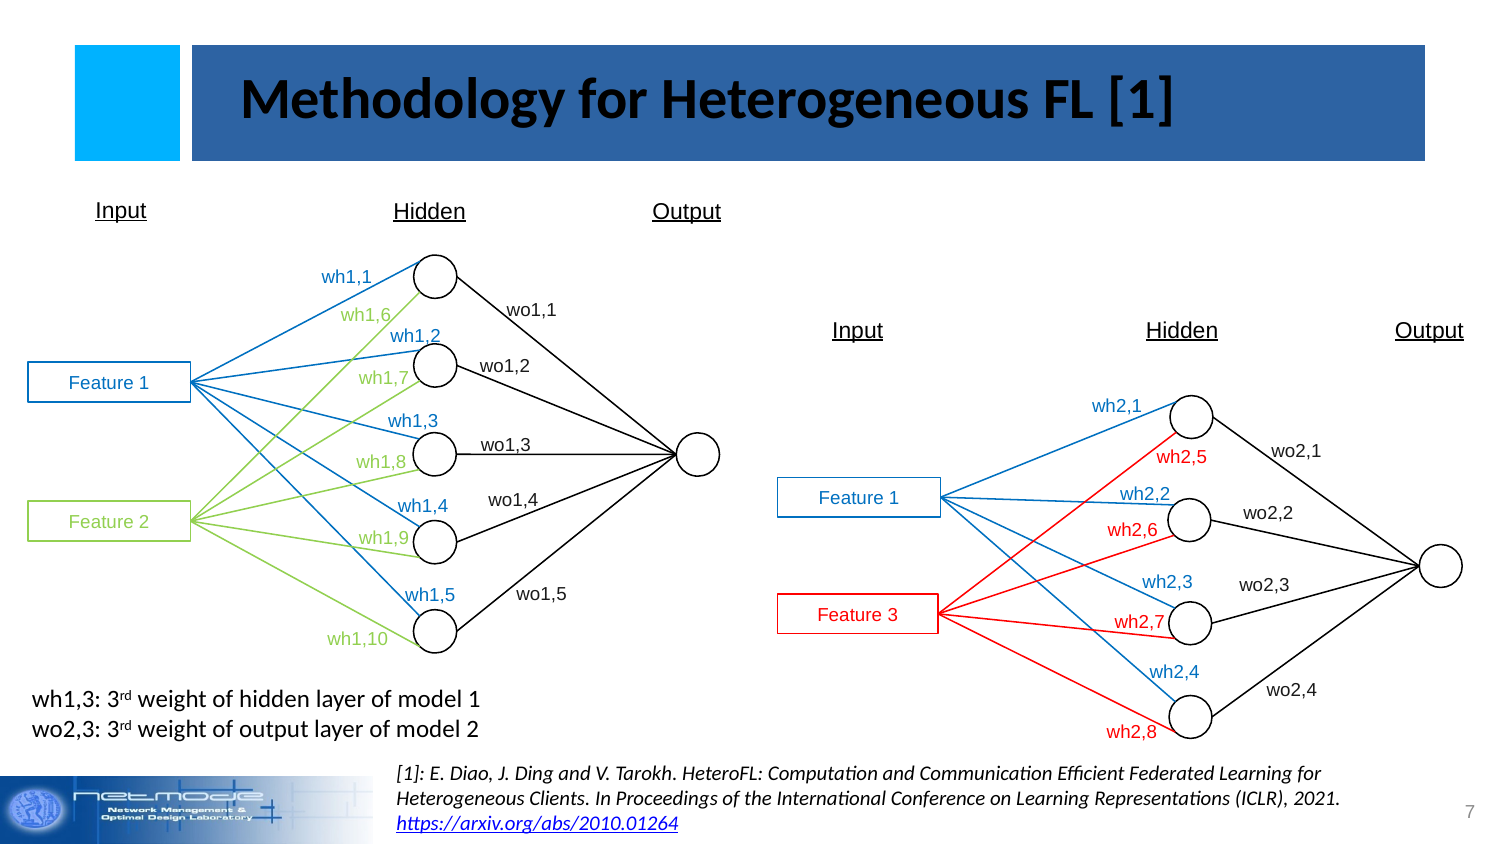

Methodology for Heterogeneous FL [1]
Input
Hidden
Output

wh1,1
wo1,1
wh1,6
Input
Hidden
Output
wh1,2

wo1,2
wh1,7
Feature 1
wh2,1

wh1,3
wo1,3
wo2,1

wh2,5
wh1,8
wh2,2
Feature 1
wo1,4
wh1,4
wo2,2

Feature 2
wh2,6
wh1,9

wh2,3
wo2,3
wo1,5
wh1,5
Feature 3

wh2,7

wh1,10
wh2,4
wo2,4
wh1,3: 3rd weight of hidden layer of model 1
wo2,3: 3rd weight of output layer of model 2

wh2,8
[1]: E. Diao, J. Ding and V. Tarokh. HeteroFL: Computation and Communication Efficient Federated Learning for
Heterogeneous Clients. In Proceedings of the International Conference on Learning Representations (ICLR), 2021.
https://arxiv.org/abs/2010.01264
7